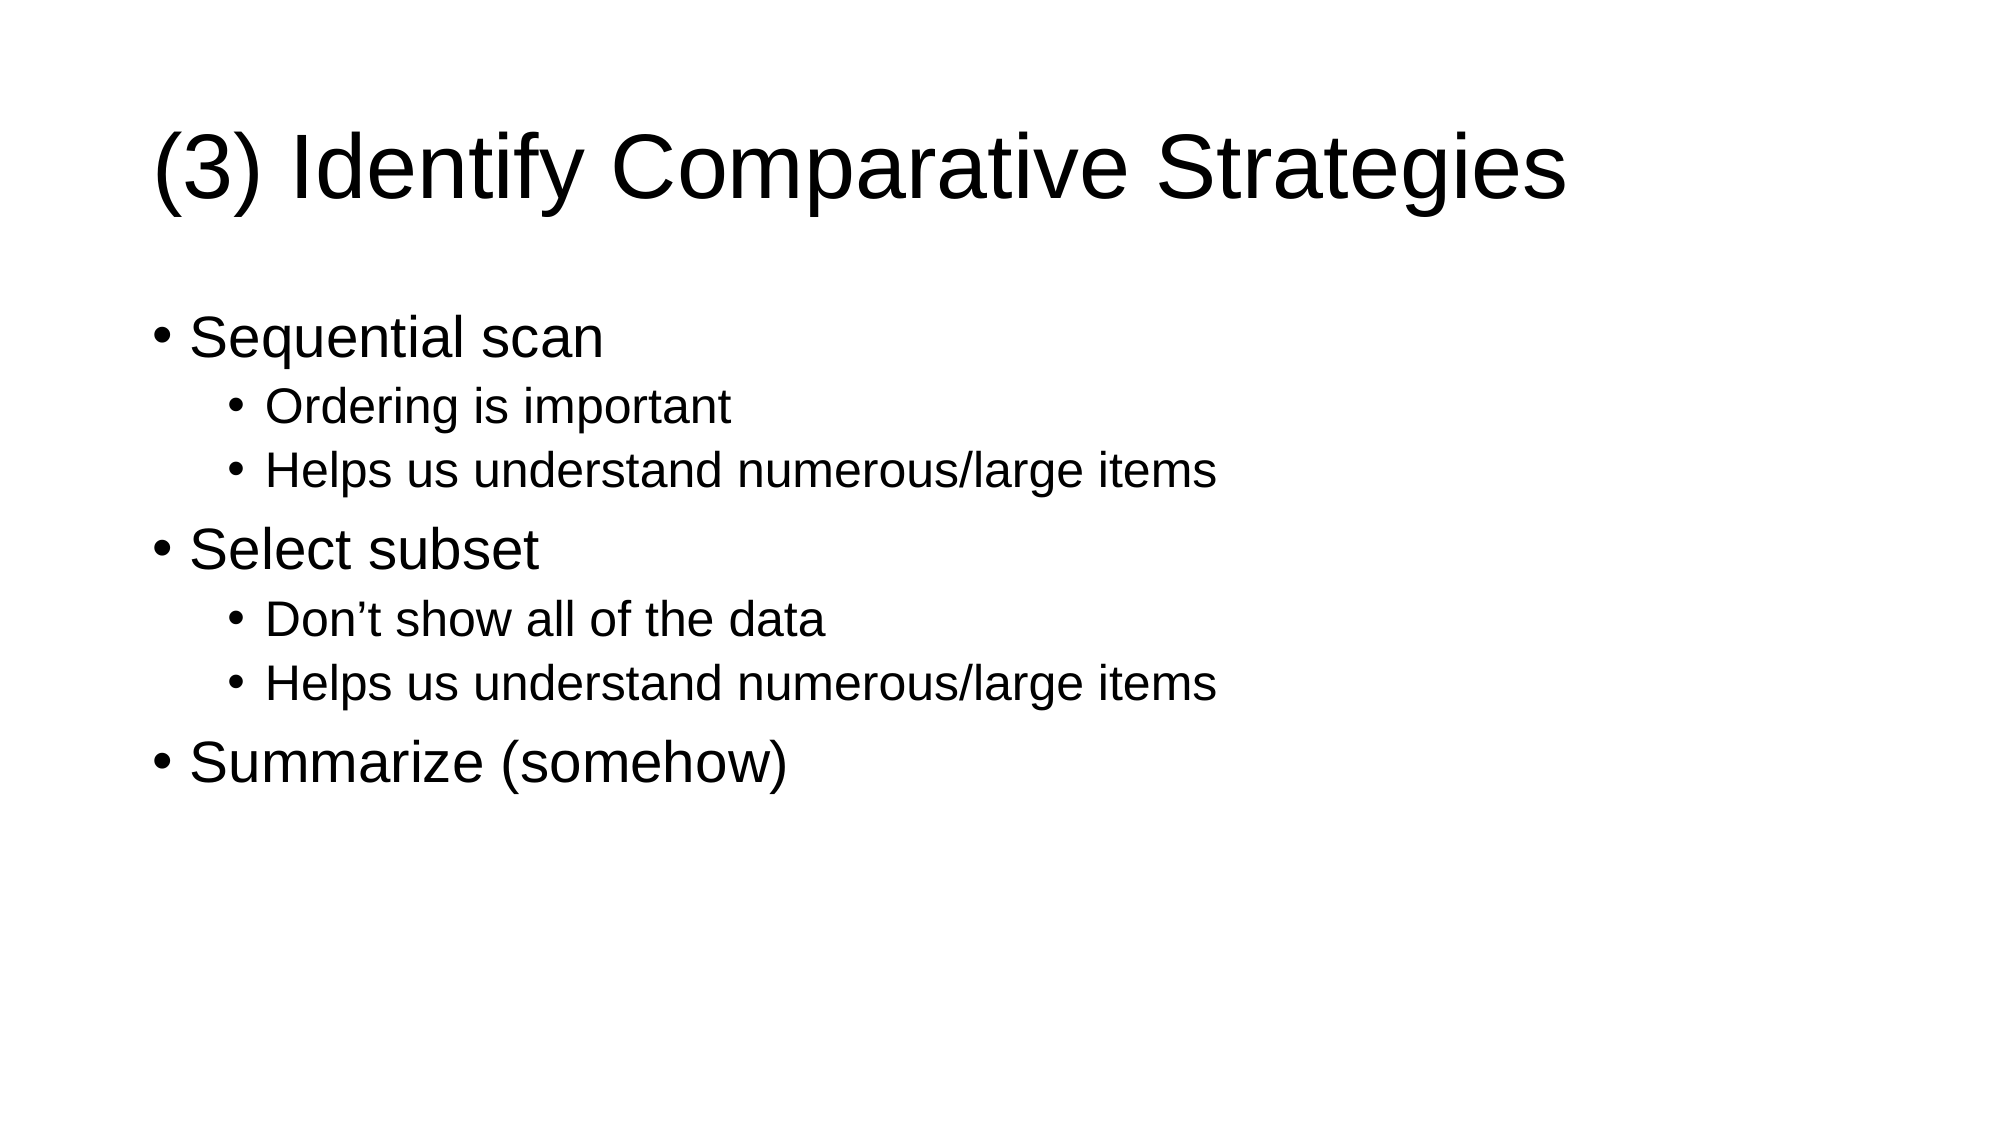

# (3) Identify Comparative Strategies
Sequential scan
Ordering is important
Helps us understand numerous/large items
Select subset
Don’t show all of the data
Helps us understand numerous/large items
Summarize (somehow)